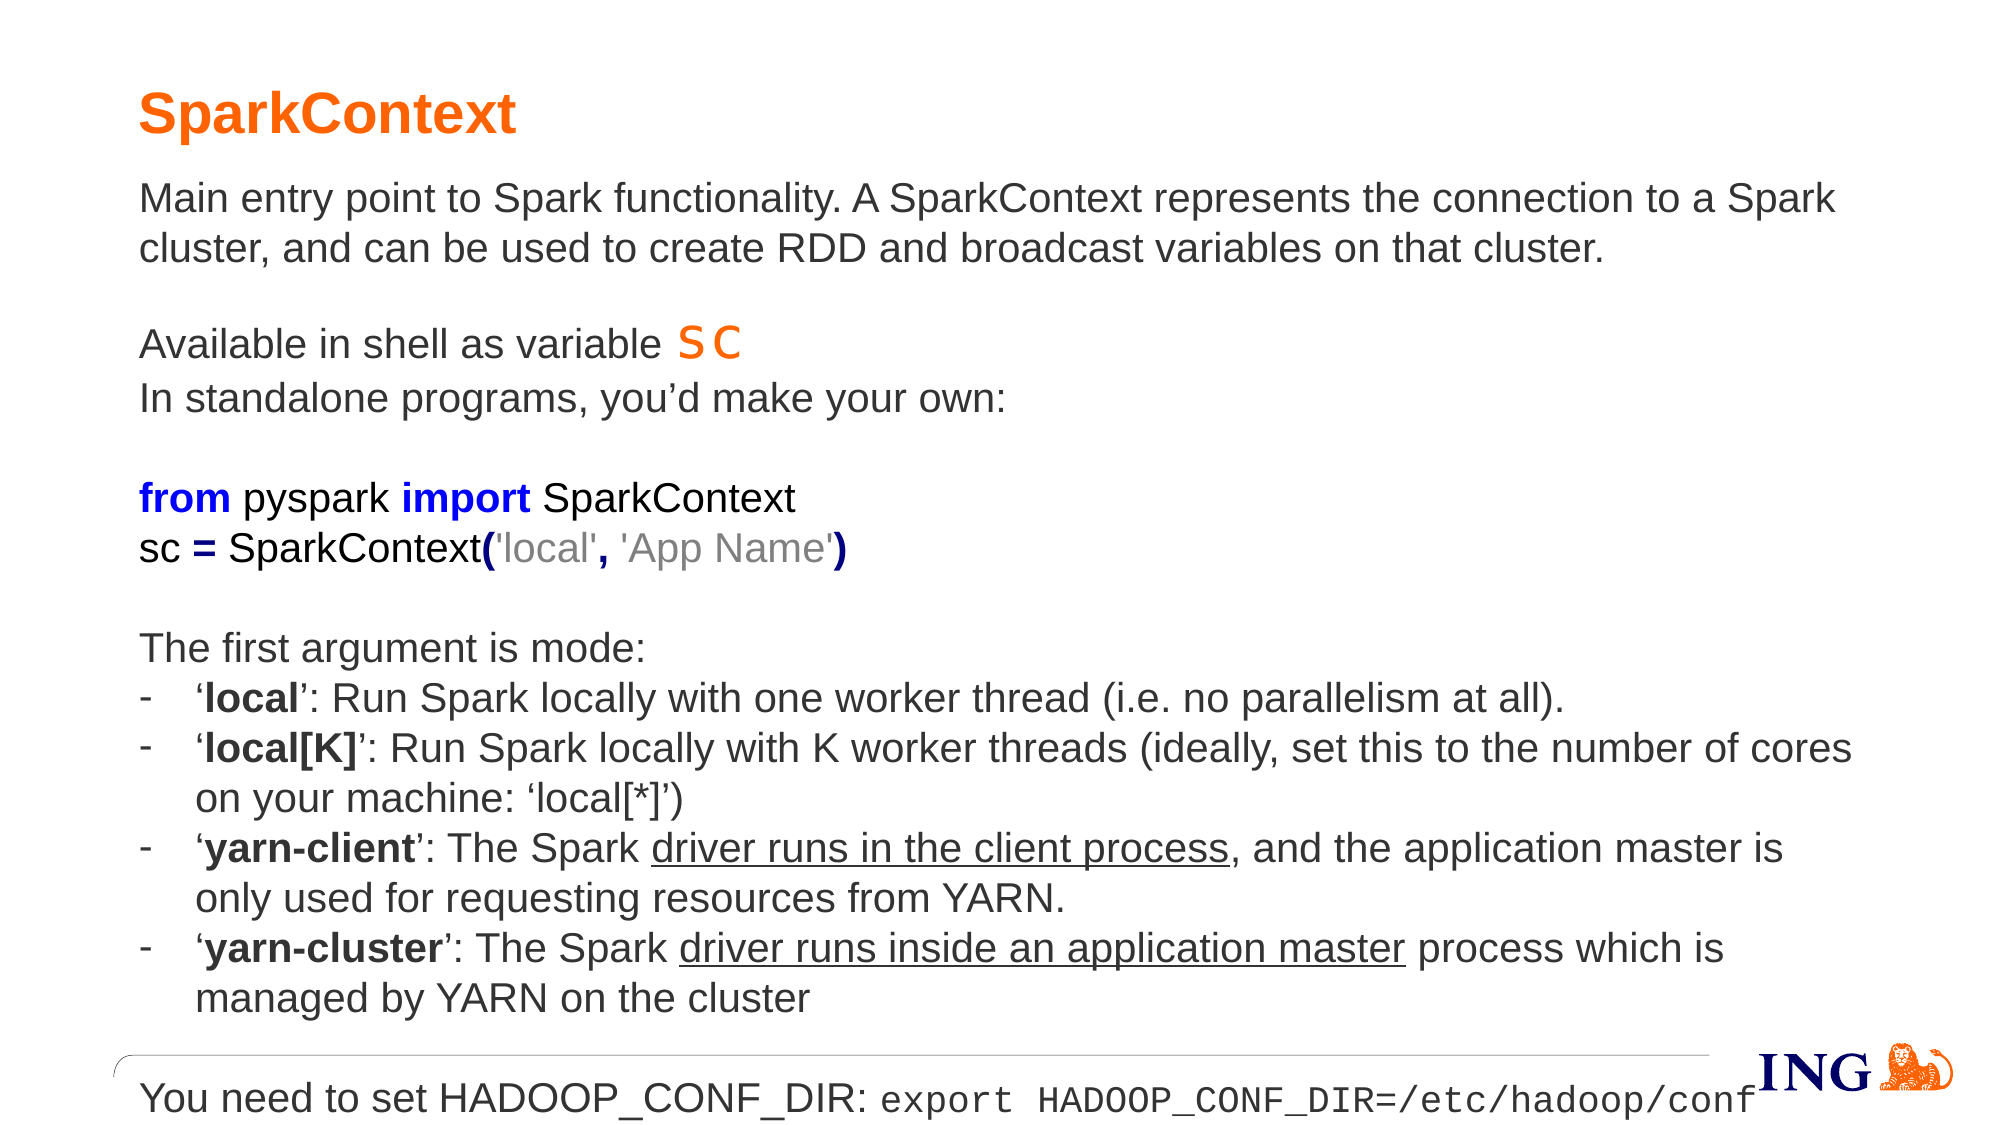

# SparkContext
Main entry point to Spark functionality. A SparkContext represents the connection to a Spark cluster, and can be used to create RDD and broadcast variables on that cluster.

Available in shell as variable sc
In standalone programs, you’d make your own:

from pyspark import SparkContext
sc = SparkContext('local', 'App Name')

The first argument is mode:
‘local’: Run Spark locally with one worker thread (i.e. no parallelism at all).
‘local[K]’: Run Spark locally with K worker threads (ideally, set this to the number of cores on your machine: ‘local[*]’)
‘yarn-client’: The Spark driver runs in the client process, and the application master is only used for requesting resources from YARN.
‘yarn-cluster’: The Spark driver runs inside an application master process which is managed by YARN on the cluster

You need to set HADOOP_CONF_DIR: export HADOOP_CONF_DIR=/etc/hadoop/conf